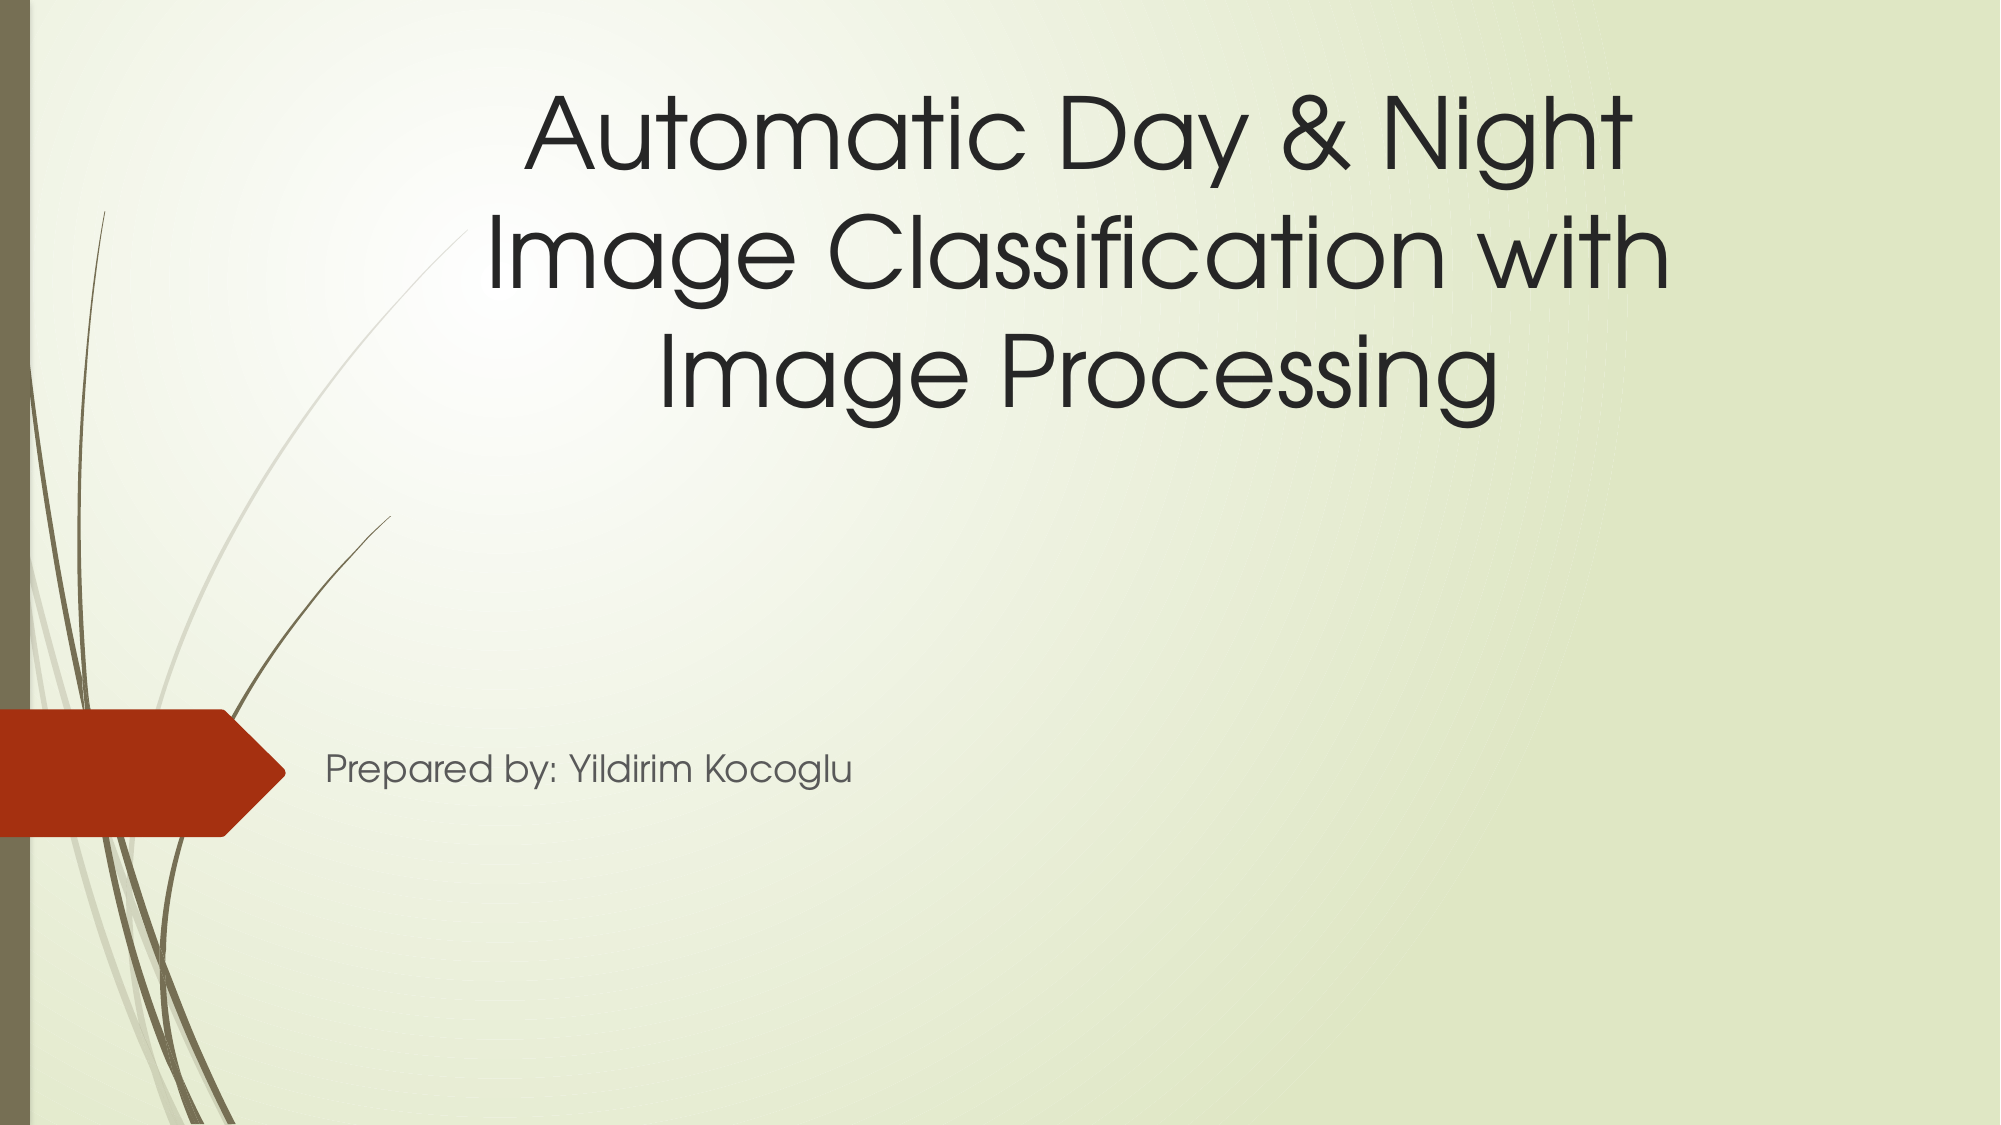

# Automatic Day & Night Image Classification with Image Processing
Prepared by: Yildirim Kocoglu